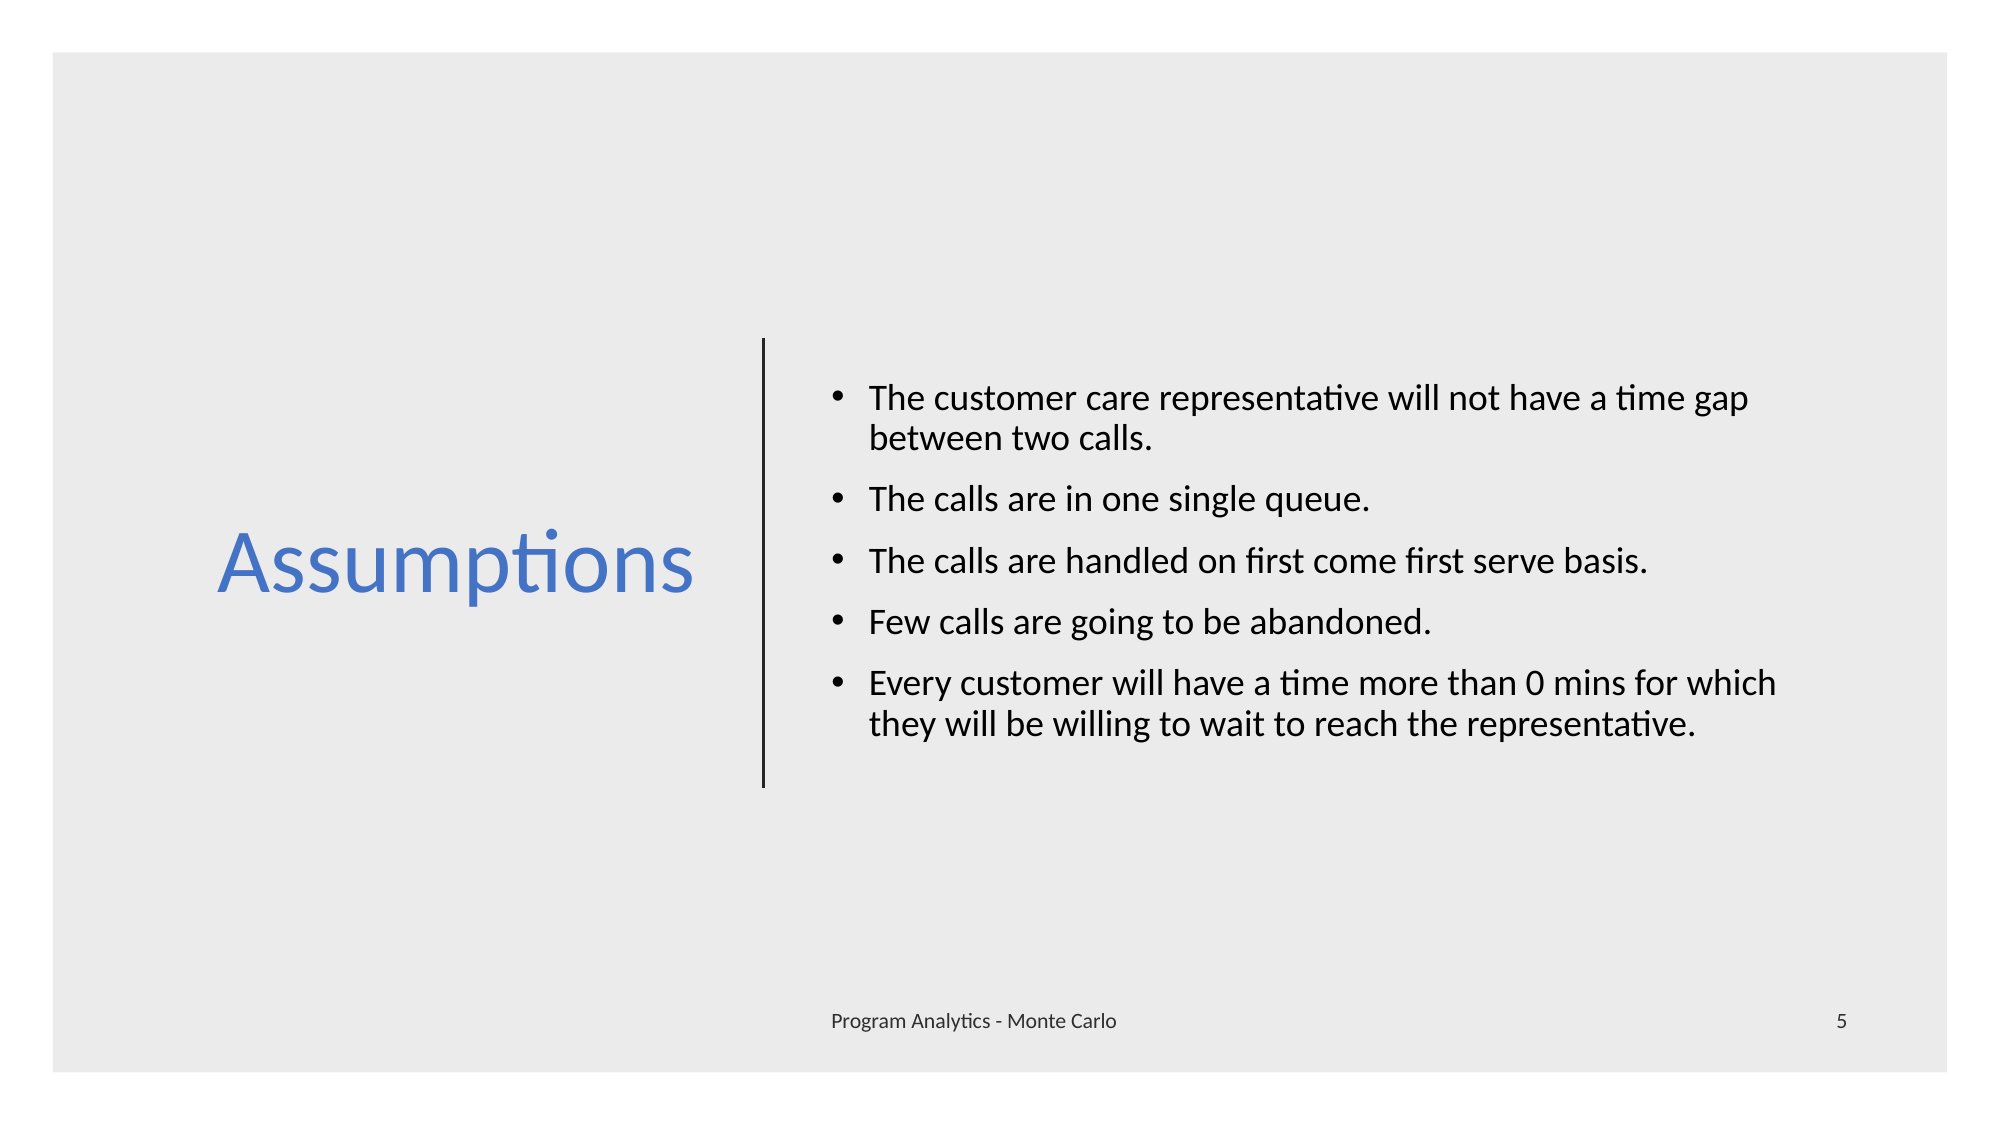

# Assumptions

The customer care representative will not have a time gap between two calls.
The calls are in one single queue.
The calls are handled on first come first serve basis.
Few calls are going to be abandoned.
Every customer will have a time more than 0 mins for which they will be willing to wait to reach the representative.

Program Analytics - Monte Carlo
5